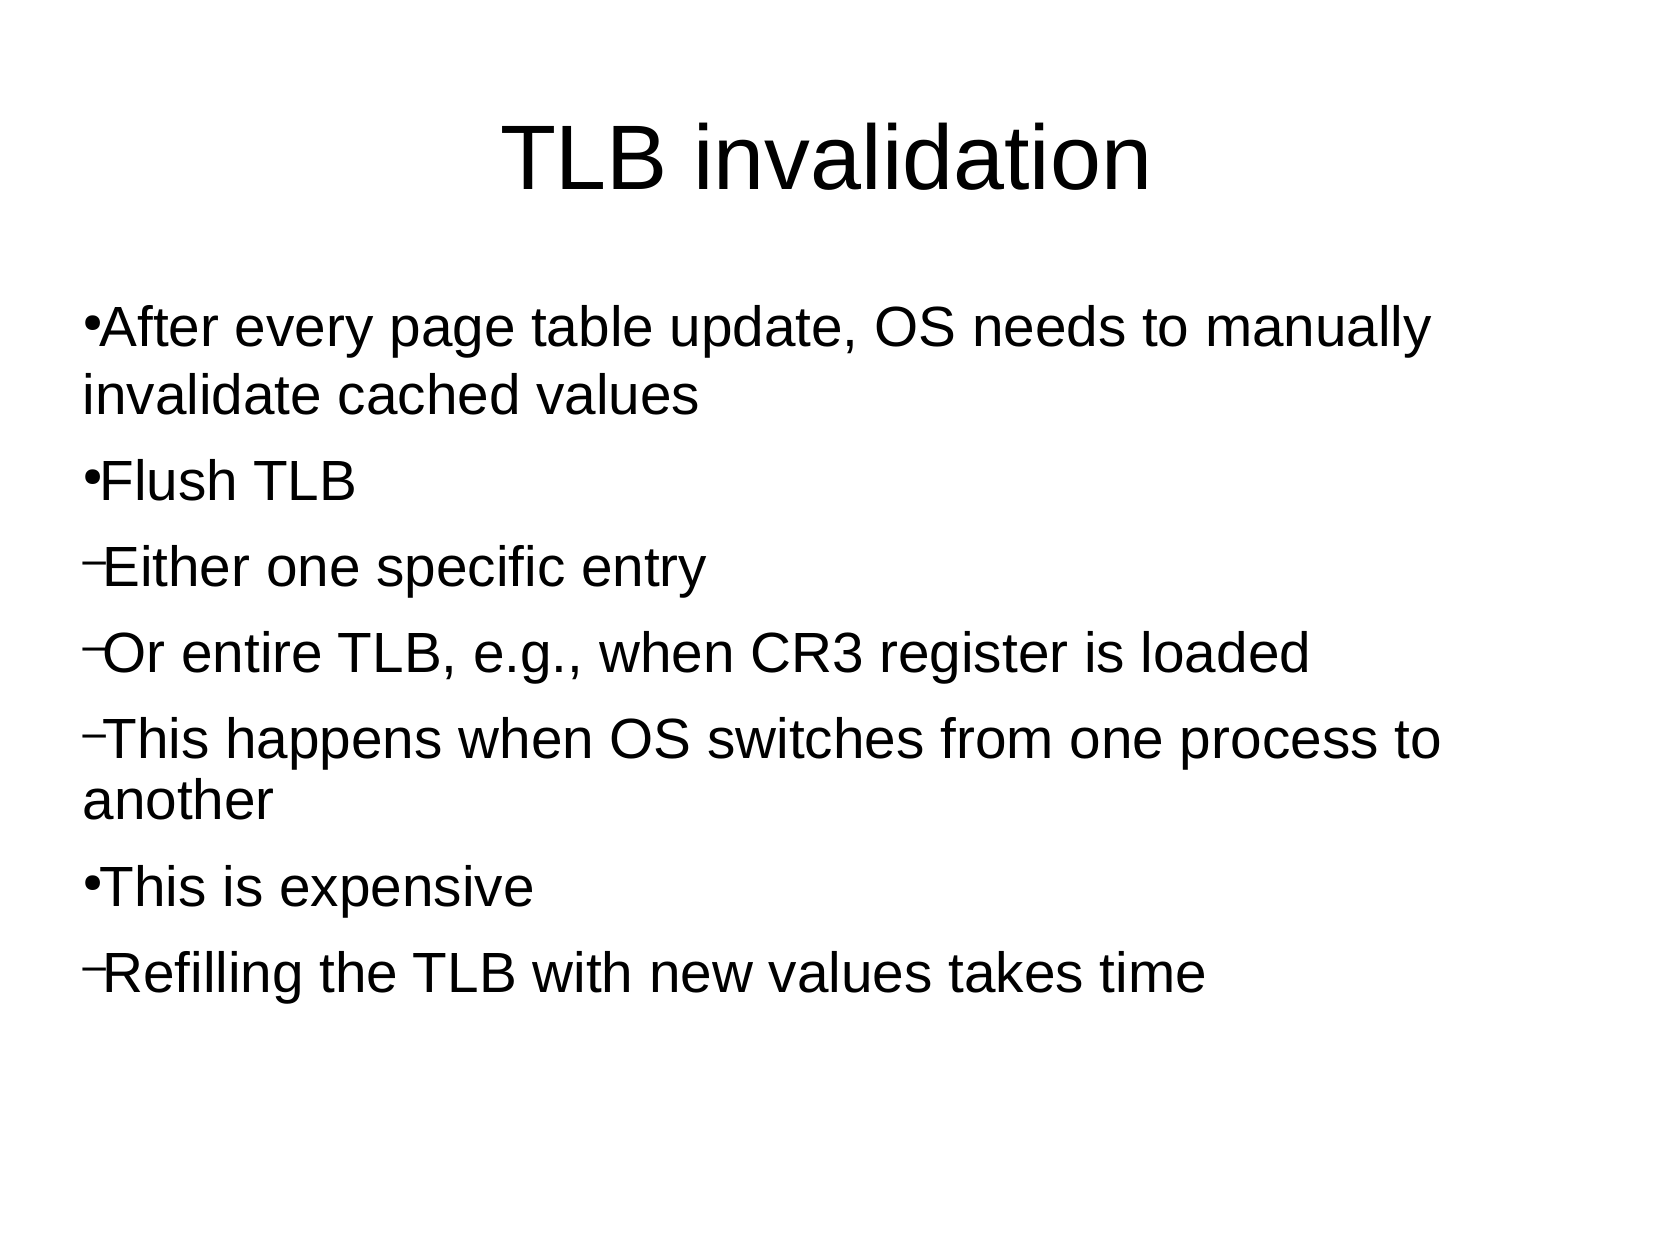

TLB invalidation
After every page table update, OS needs to manually invalidate cached values
Flush TLB
Either one specific entry
Or entire TLB, e.g., when CR3 register is loaded
This happens when OS switches from one process to another
This is expensive
Refilling the TLB with new values takes time